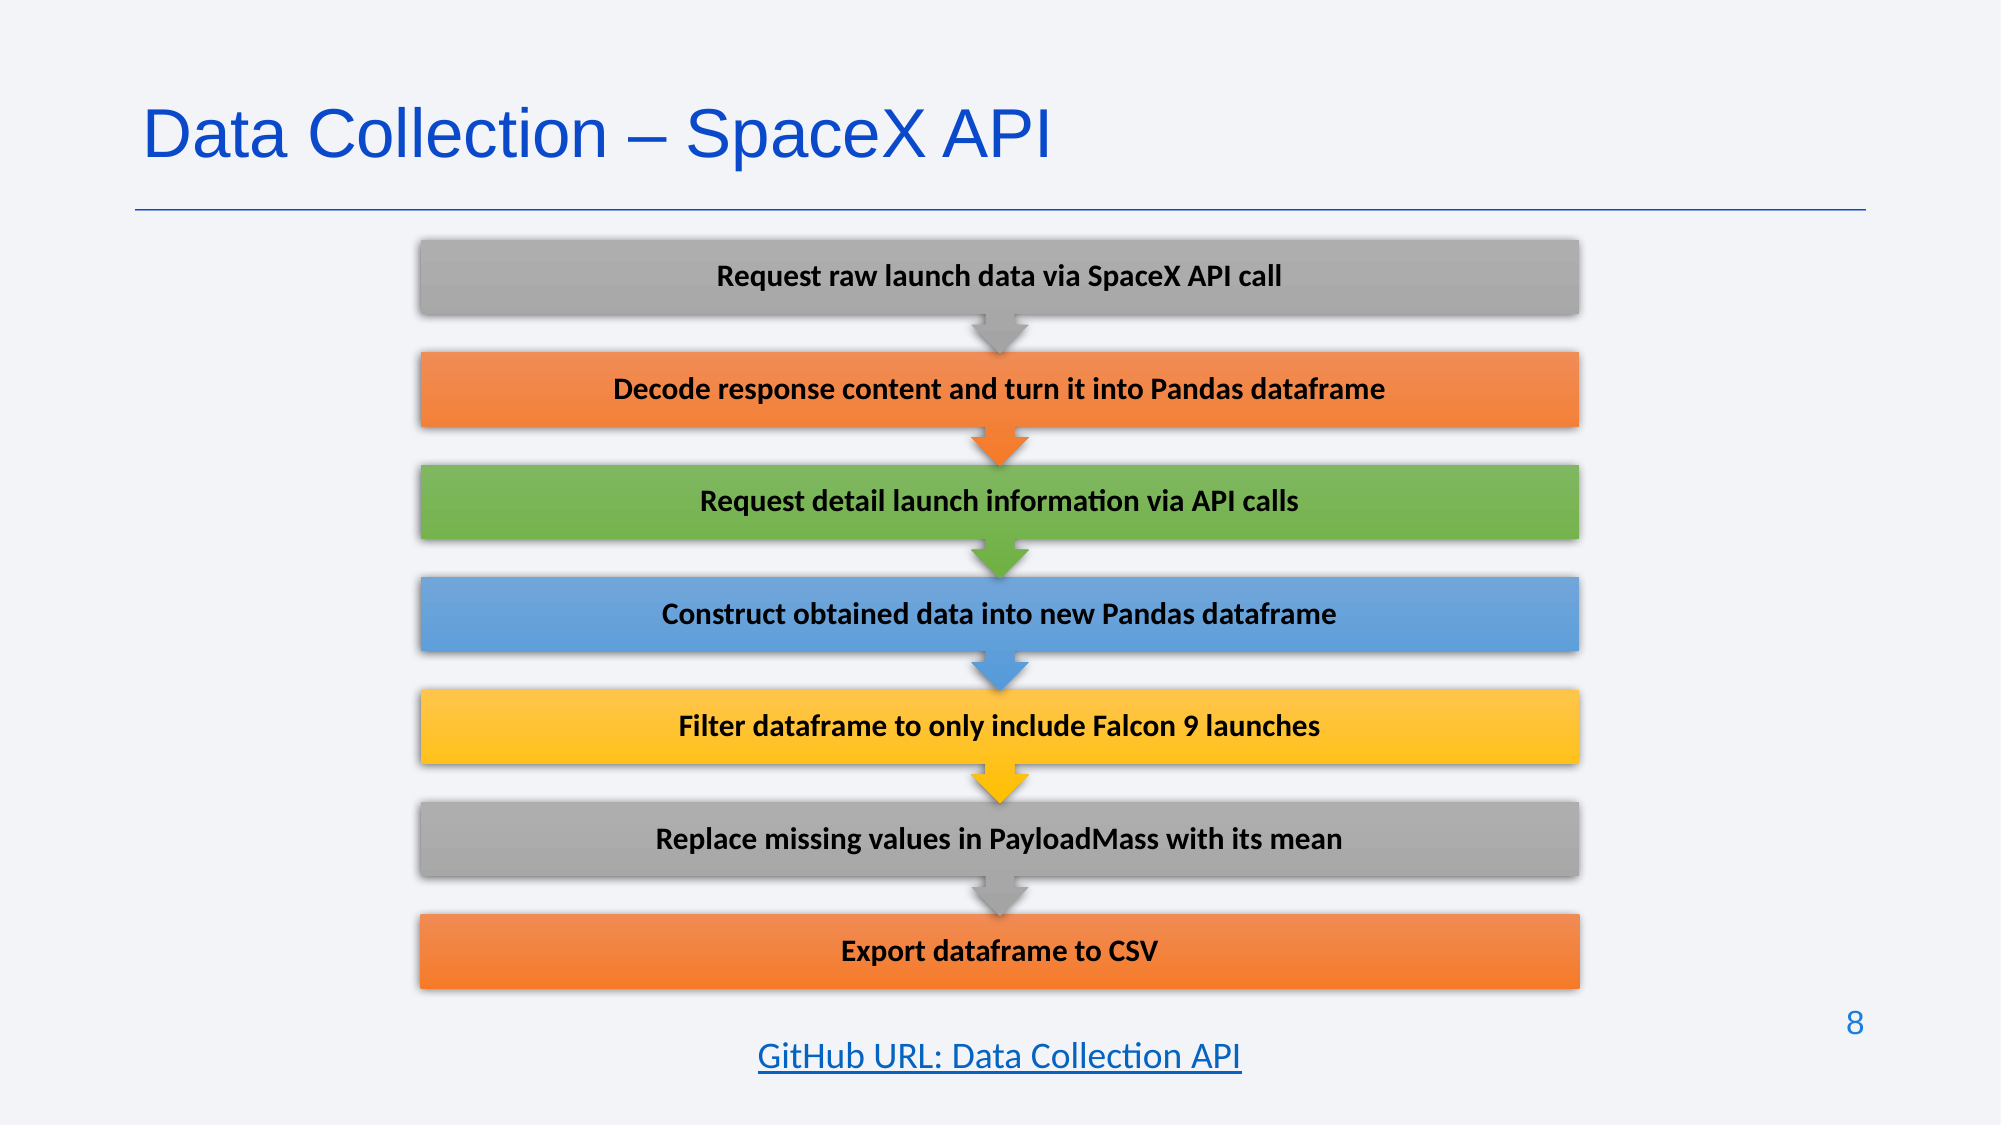

Data Collection – SpaceX API
Export dataframe to CSV
Replace missing values in PayloadMass with its mean
Filter dataframe to only include Falcon 9 launches
Construct obtained data into new Pandas dataframe
Request detail launch information via API calls
Decode response content and turn it into Pandas dataframe
Request raw launch data via SpaceX API call
8
GitHub URL: Data Collection API